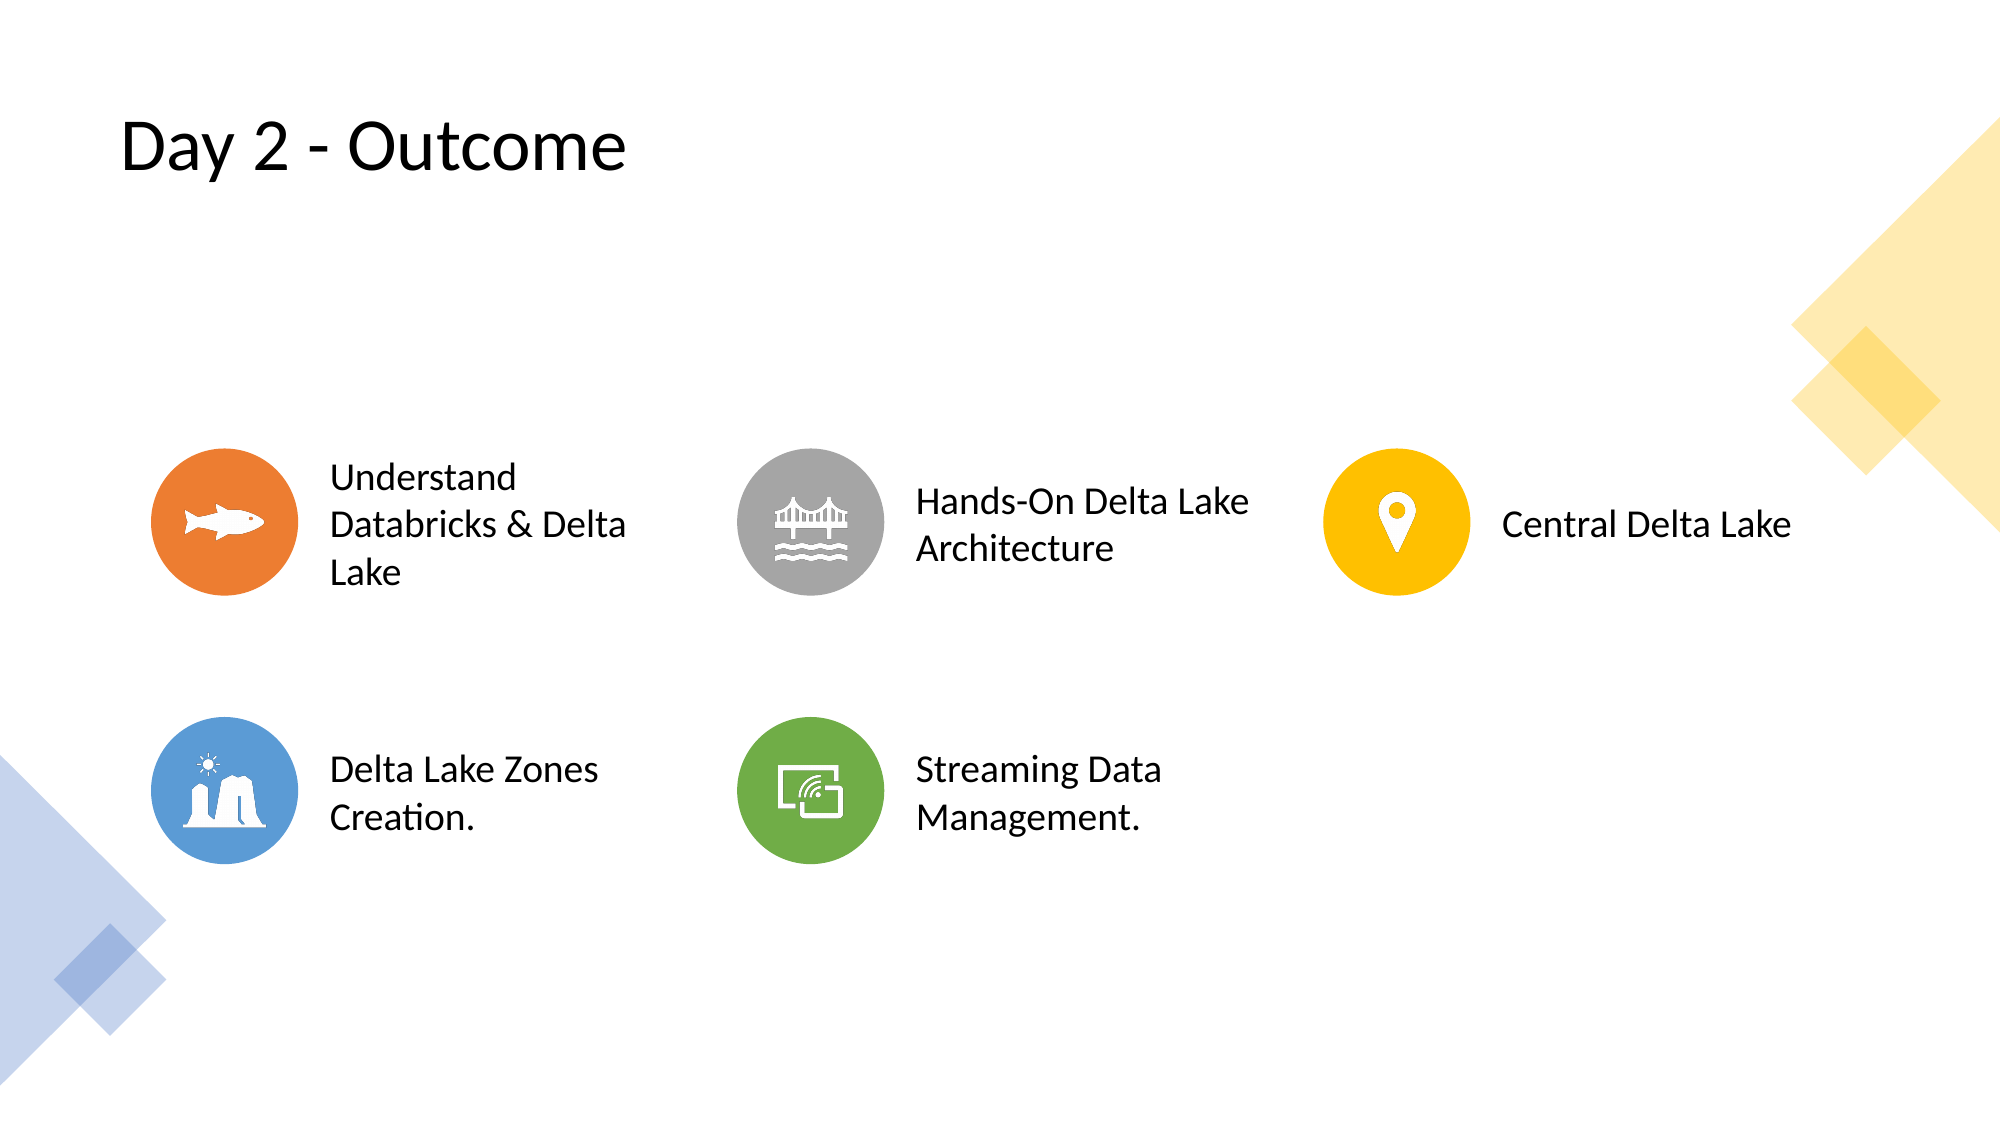

# Day 2 - Outcome

Understand Databricks & Delta Lake
Hands-On Delta Lake Architecture
Central Delta Lake
Delta Lake Zones Creation.
Streaming Data Management.